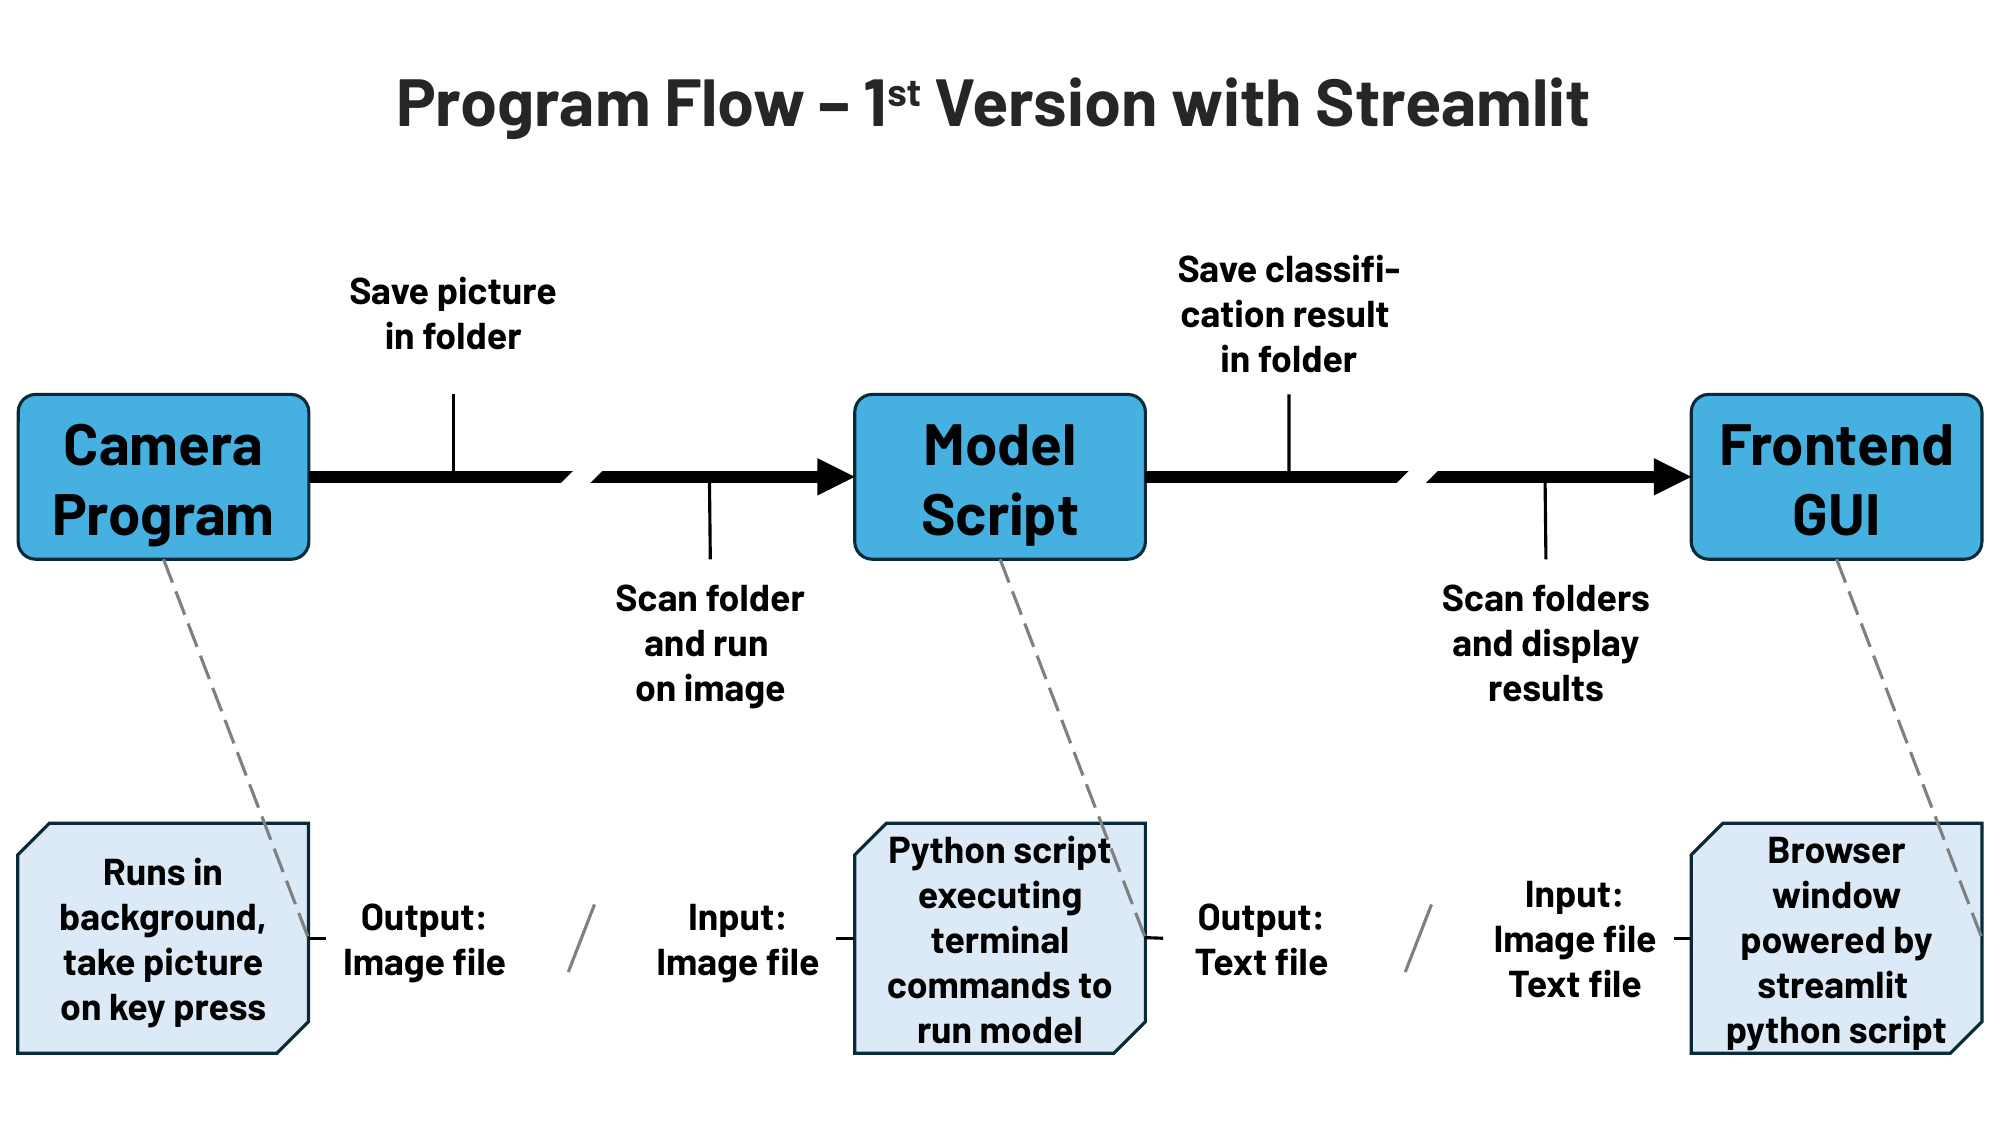

Program Flow – 1st Version with Streamlit
Save picture in folder
Save classifi-cation result
in folder
Camera Program
Model Script
Frontend
GUI

Scan folder and run
on image
Scan folders and display results
Runs in background, take picture on key press
Browser window powered by streamlit  python script
Python script executing terminal commands to run model
Input:
Image file
Text file
Output:
Image file
Input:
Image file
Output:
Text file